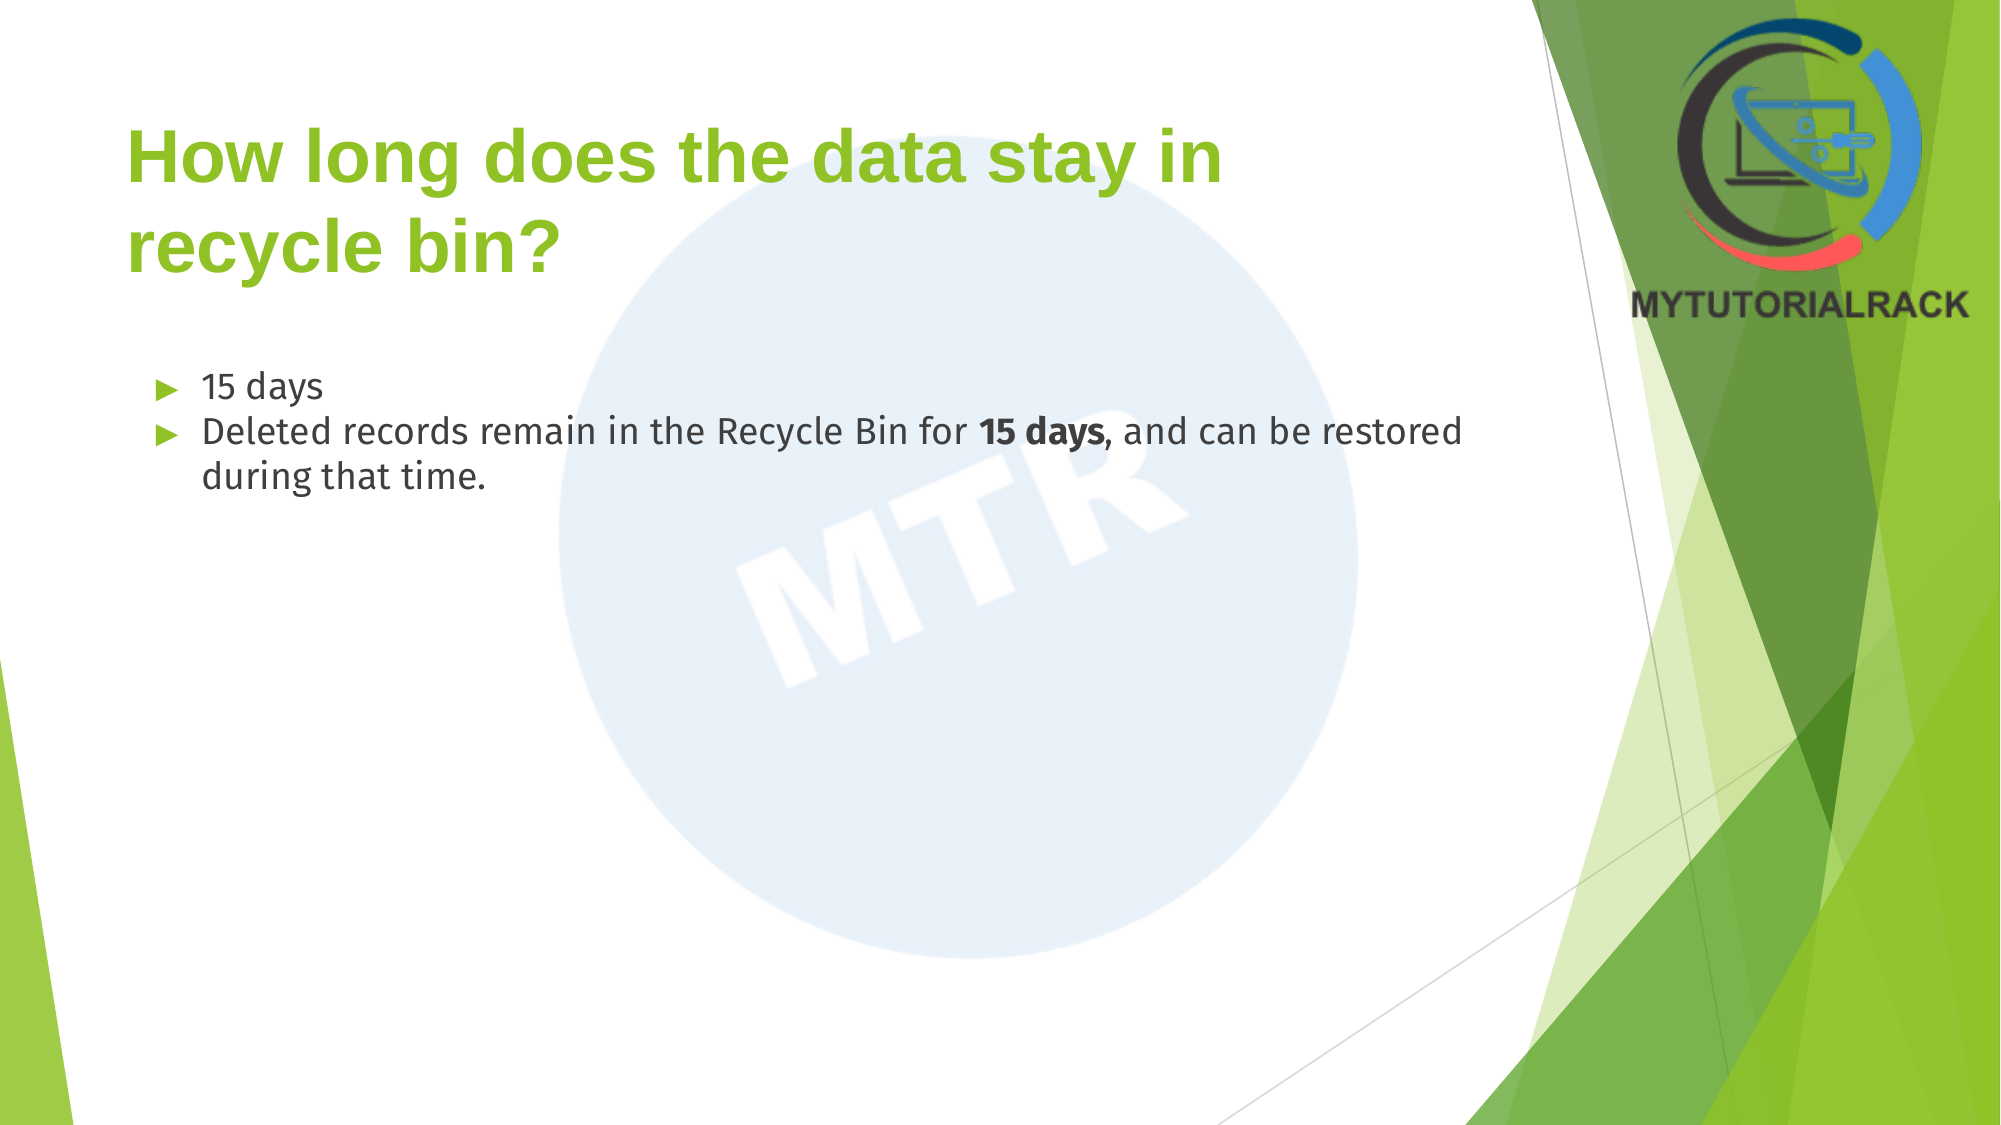

# How long does the data stay in
recycle bin?
15 days
Deleted records remain in the Recycle Bin for 15 days, and can be restored during that time.